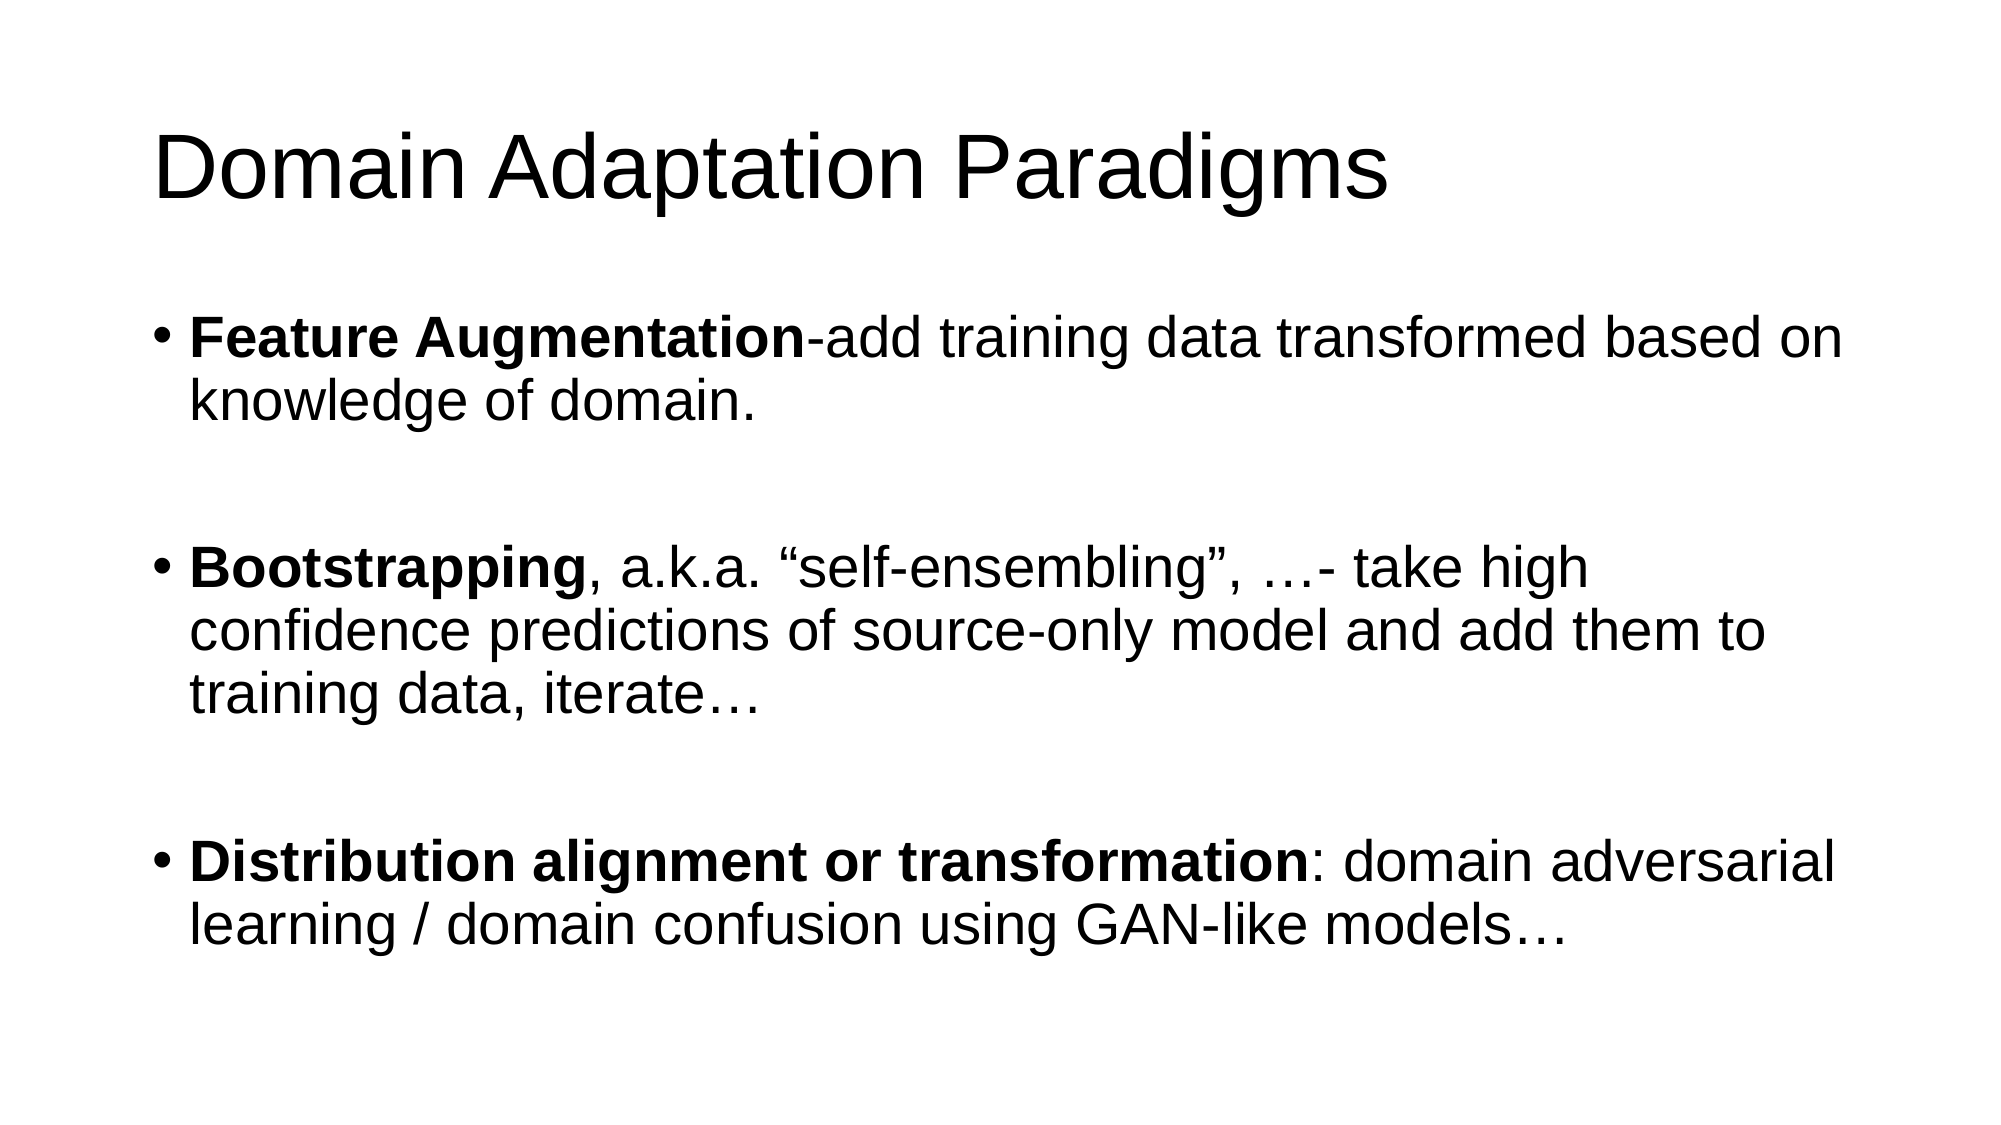

# Domain Adaptation Paradigms
Feature Augmentation-add training data transformed based on knowledge of domain.

Bootstrapping, a.k.a. “self-ensembling”, …- take high confidence predictions of source-only model and add them to training data, iterate…

Distribution alignment or transformation: domain adversarial learning / domain confusion using GAN-like models…